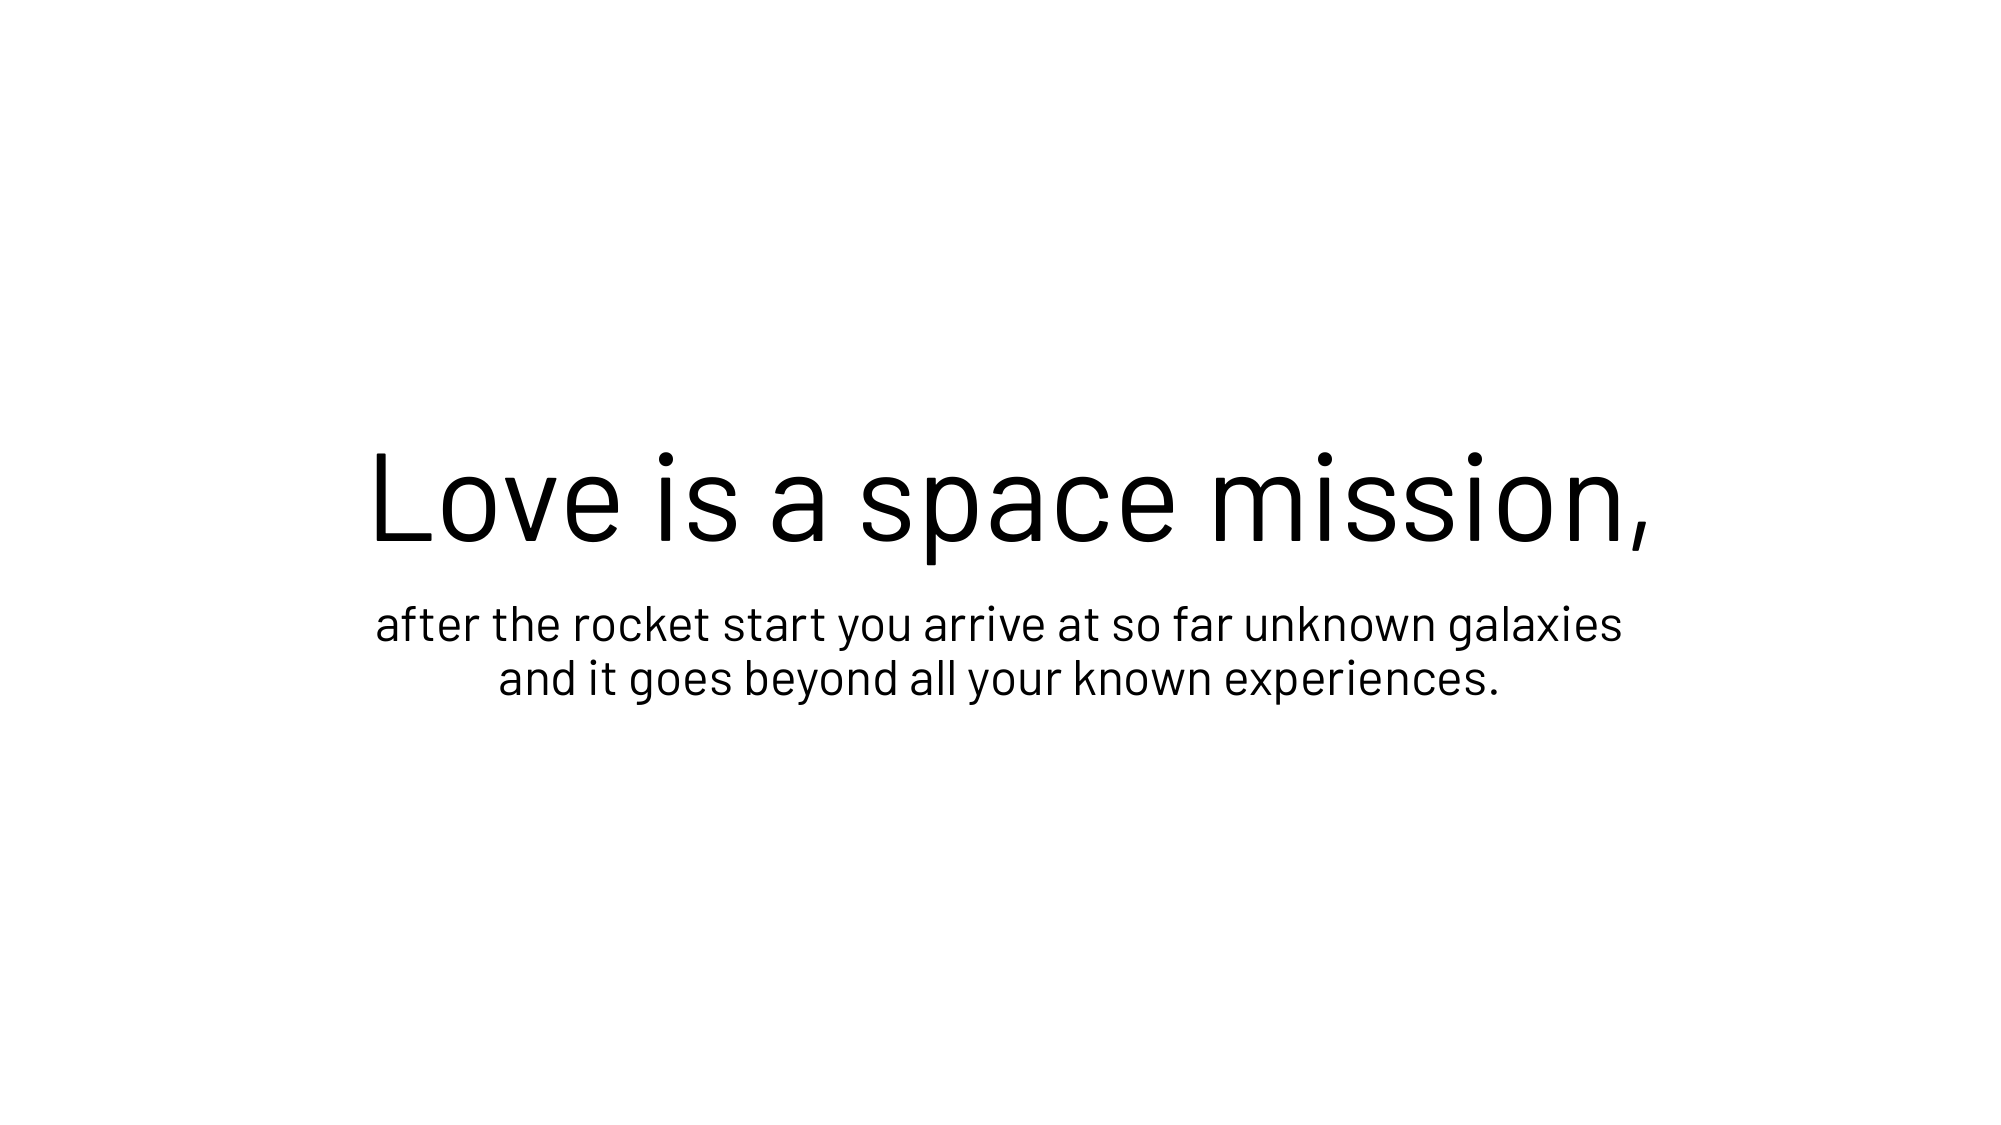

# Love is a space mission,
after the rocket start you arrive at so far unknown galaxies
and it goes beyond all your known experiences.